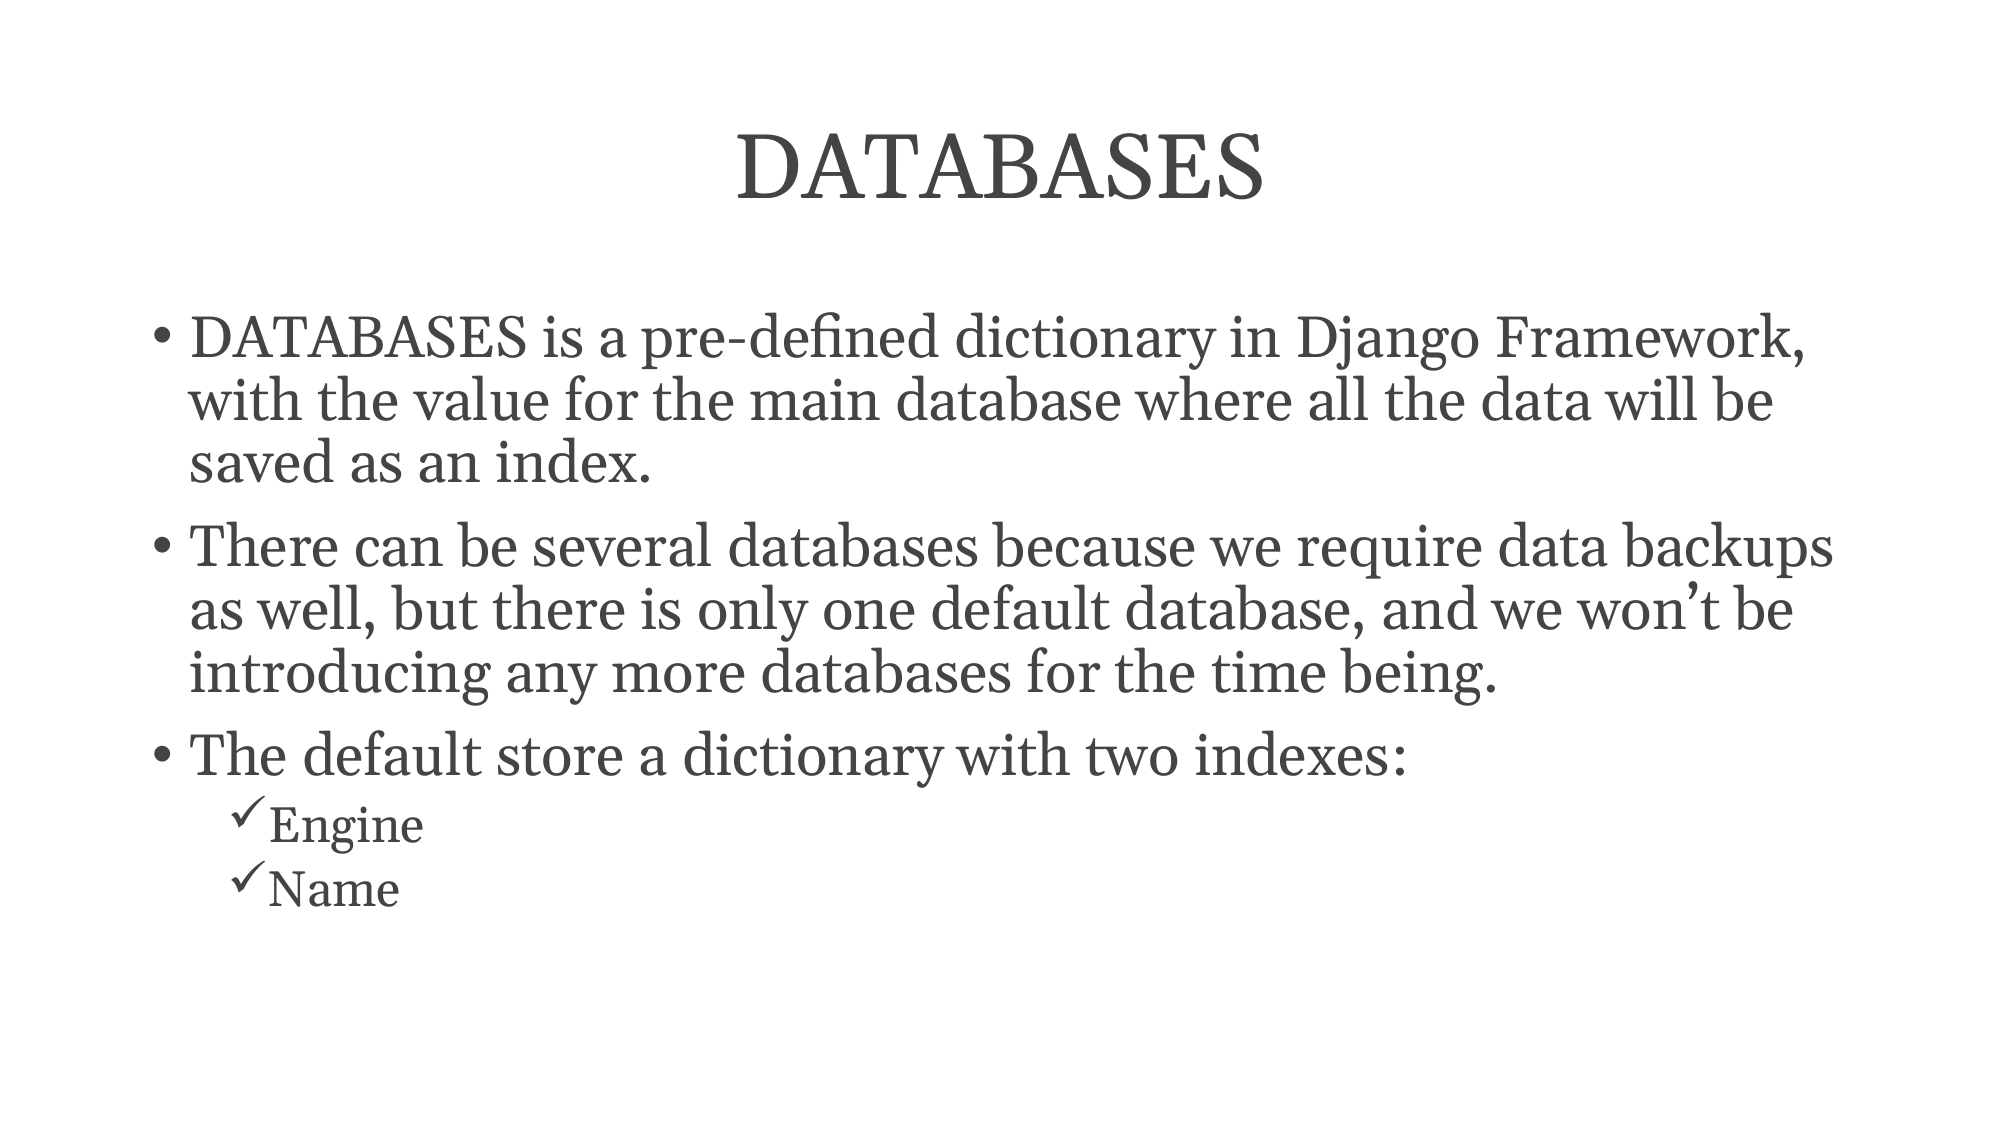

# DATABASES
DATABASES is a pre-defined dictionary in Django Framework, with the value for the main database where all the data will be saved as an index.
There can be several databases because we require data backups as well, but there is only one default database, and we won’t be introducing any more databases for the time being.
The default store a dictionary with two indexes:
Engine
Name